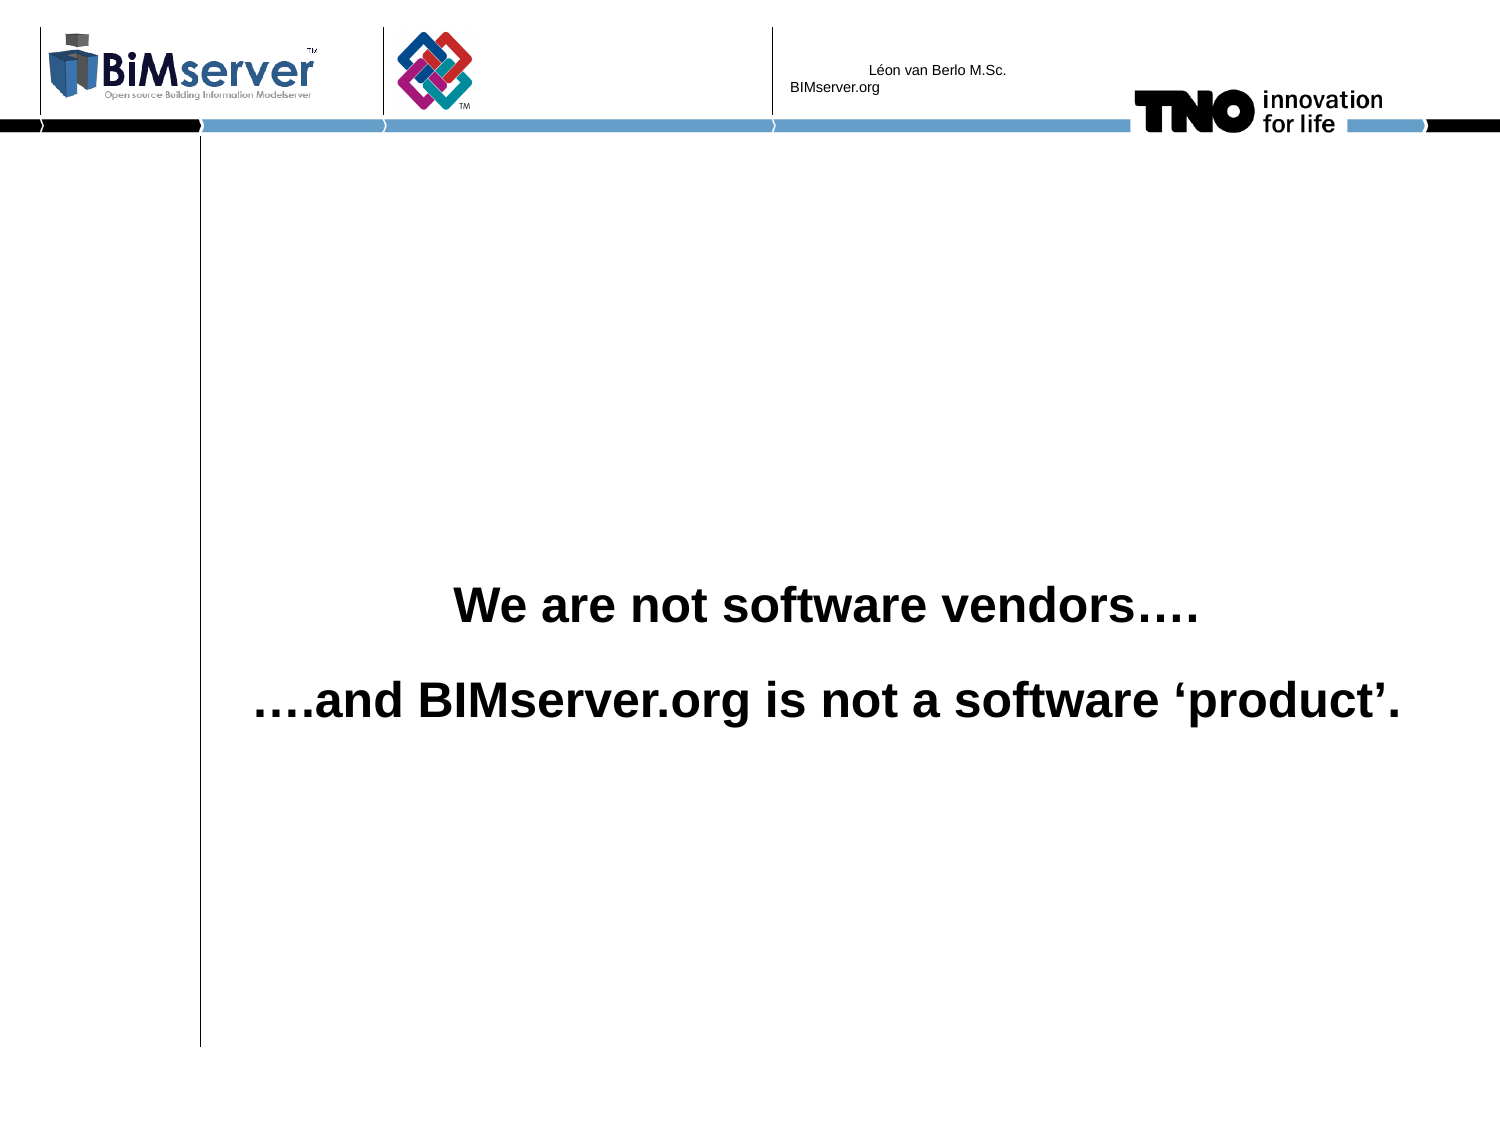

Léon van Berlo M.Sc.
BIMserver.org
We are not software vendors….
# ….and BIMserver.org is not a software ‘product’.